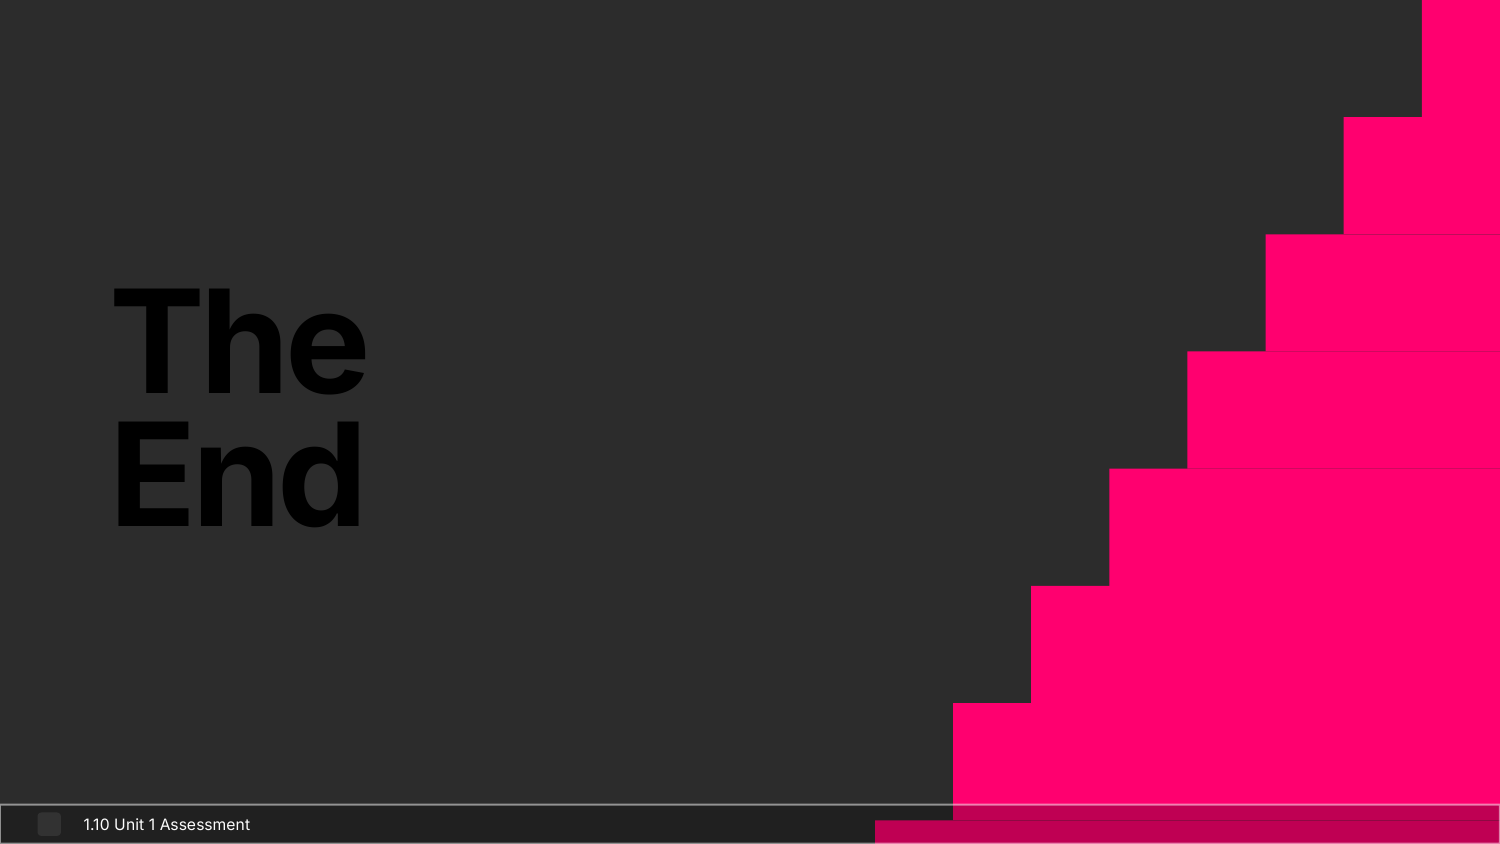

The
End

1.10 Unit 1 Assessment
19